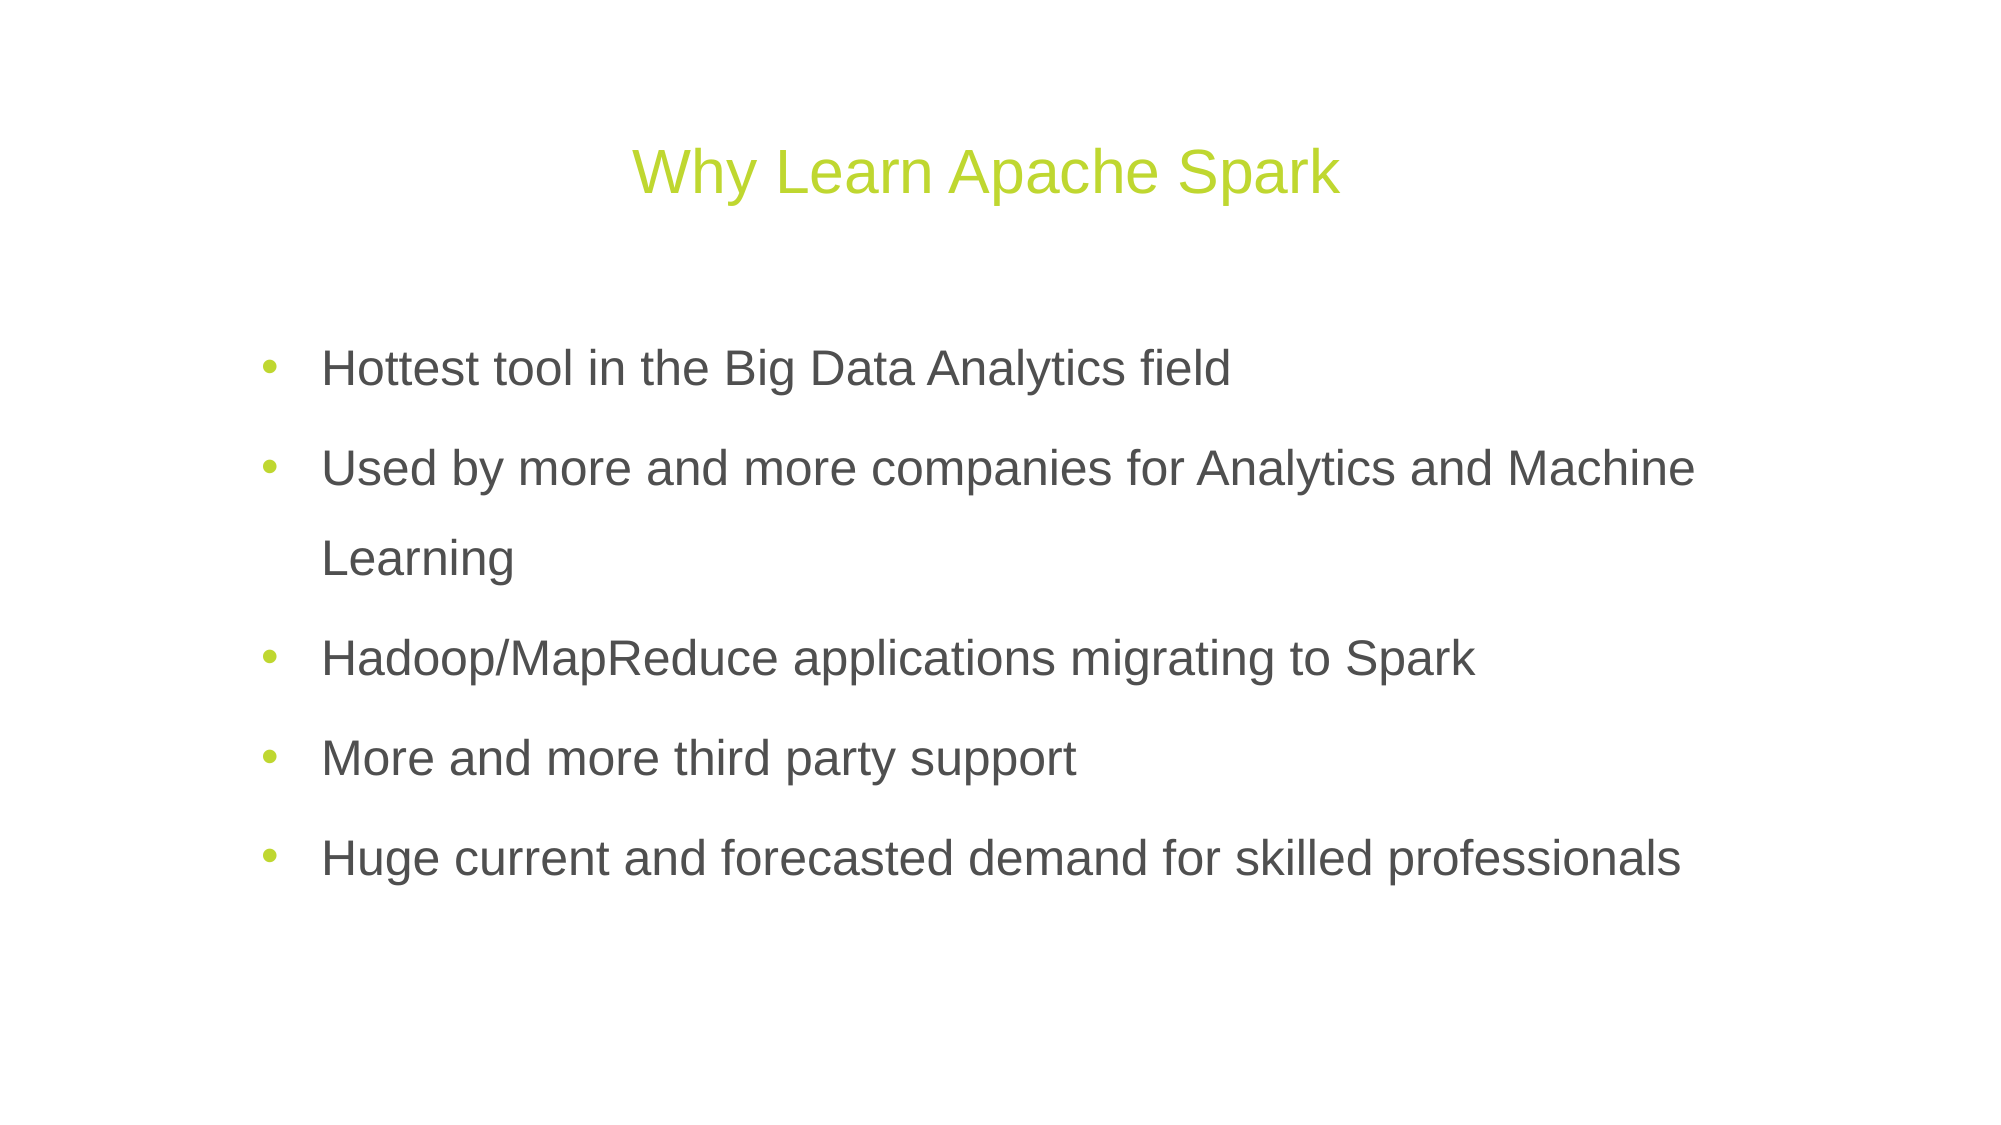

# Why Learn Apache Spark
Hottest tool in the Big Data Analytics field
Used by more and more companies for Analytics and Machine Learning
Hadoop/MapReduce applications migrating to Spark
More and more third party support
Huge current and forecasted demand for skilled professionals